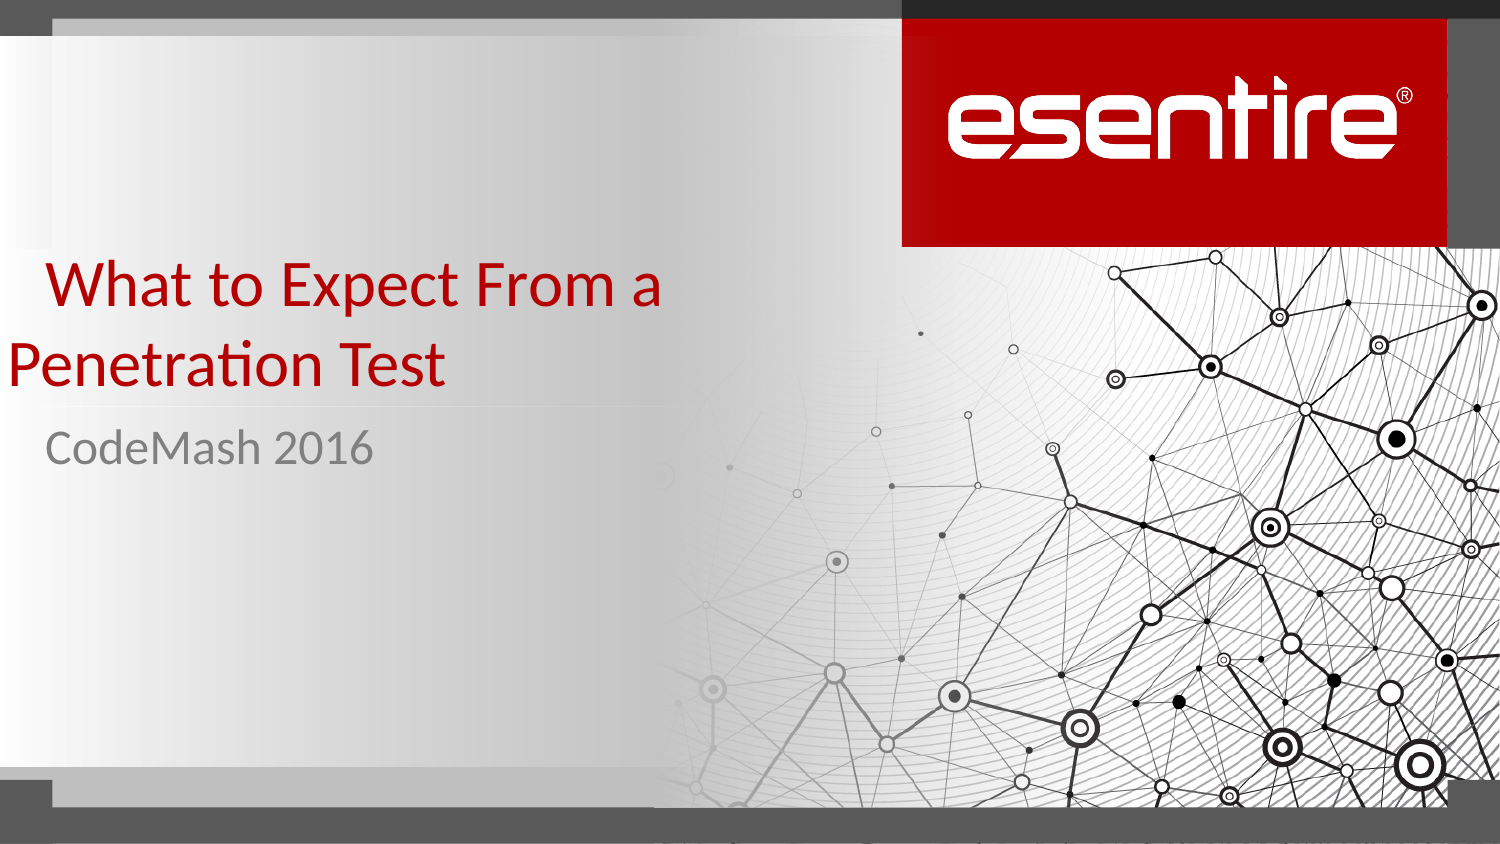

# What to Expect From a Penetration Test
CodeMash 2016
1